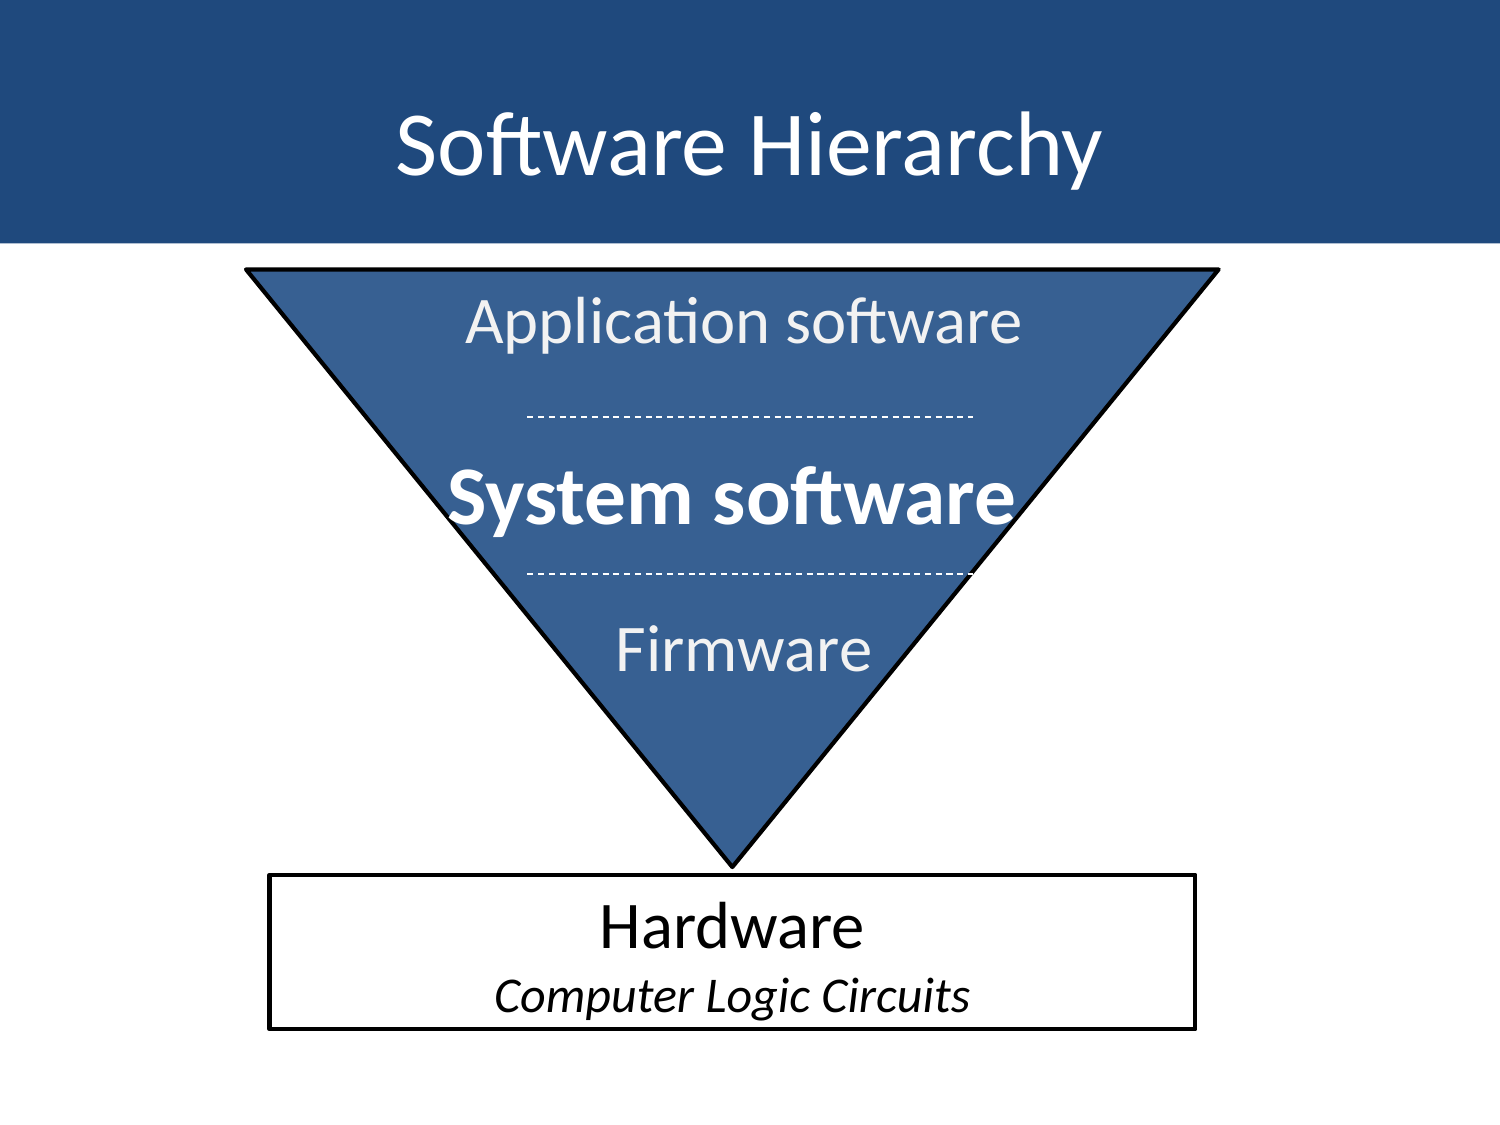

# Software Hierarchy

Application software
System software
Firmware
Hardware
Computer Logic Circuits